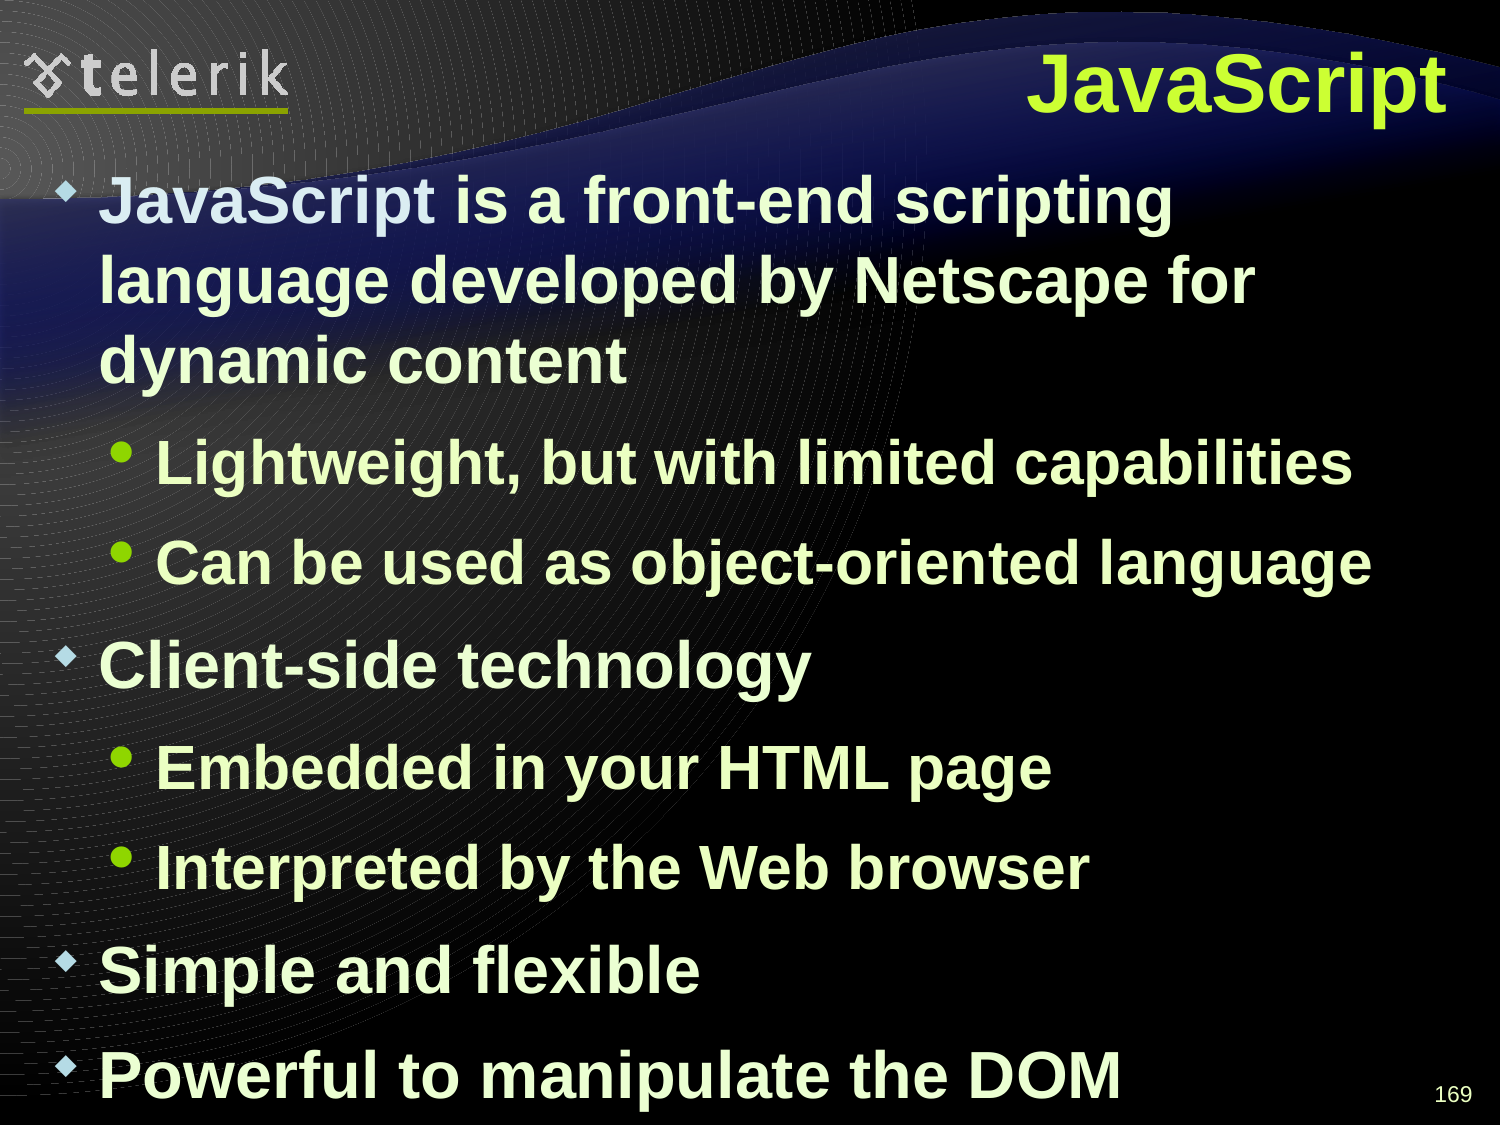

# JavaScript
JavaScript is a front-end scripting language developed by Netscape for dynamic content
Lightweight, but with limited capabilities
Can be used as object-oriented language
Client-side technology
Embedded in your HTML page
Interpreted by the Web browser
Simple and flexible
Powerful to manipulate the DOM
169